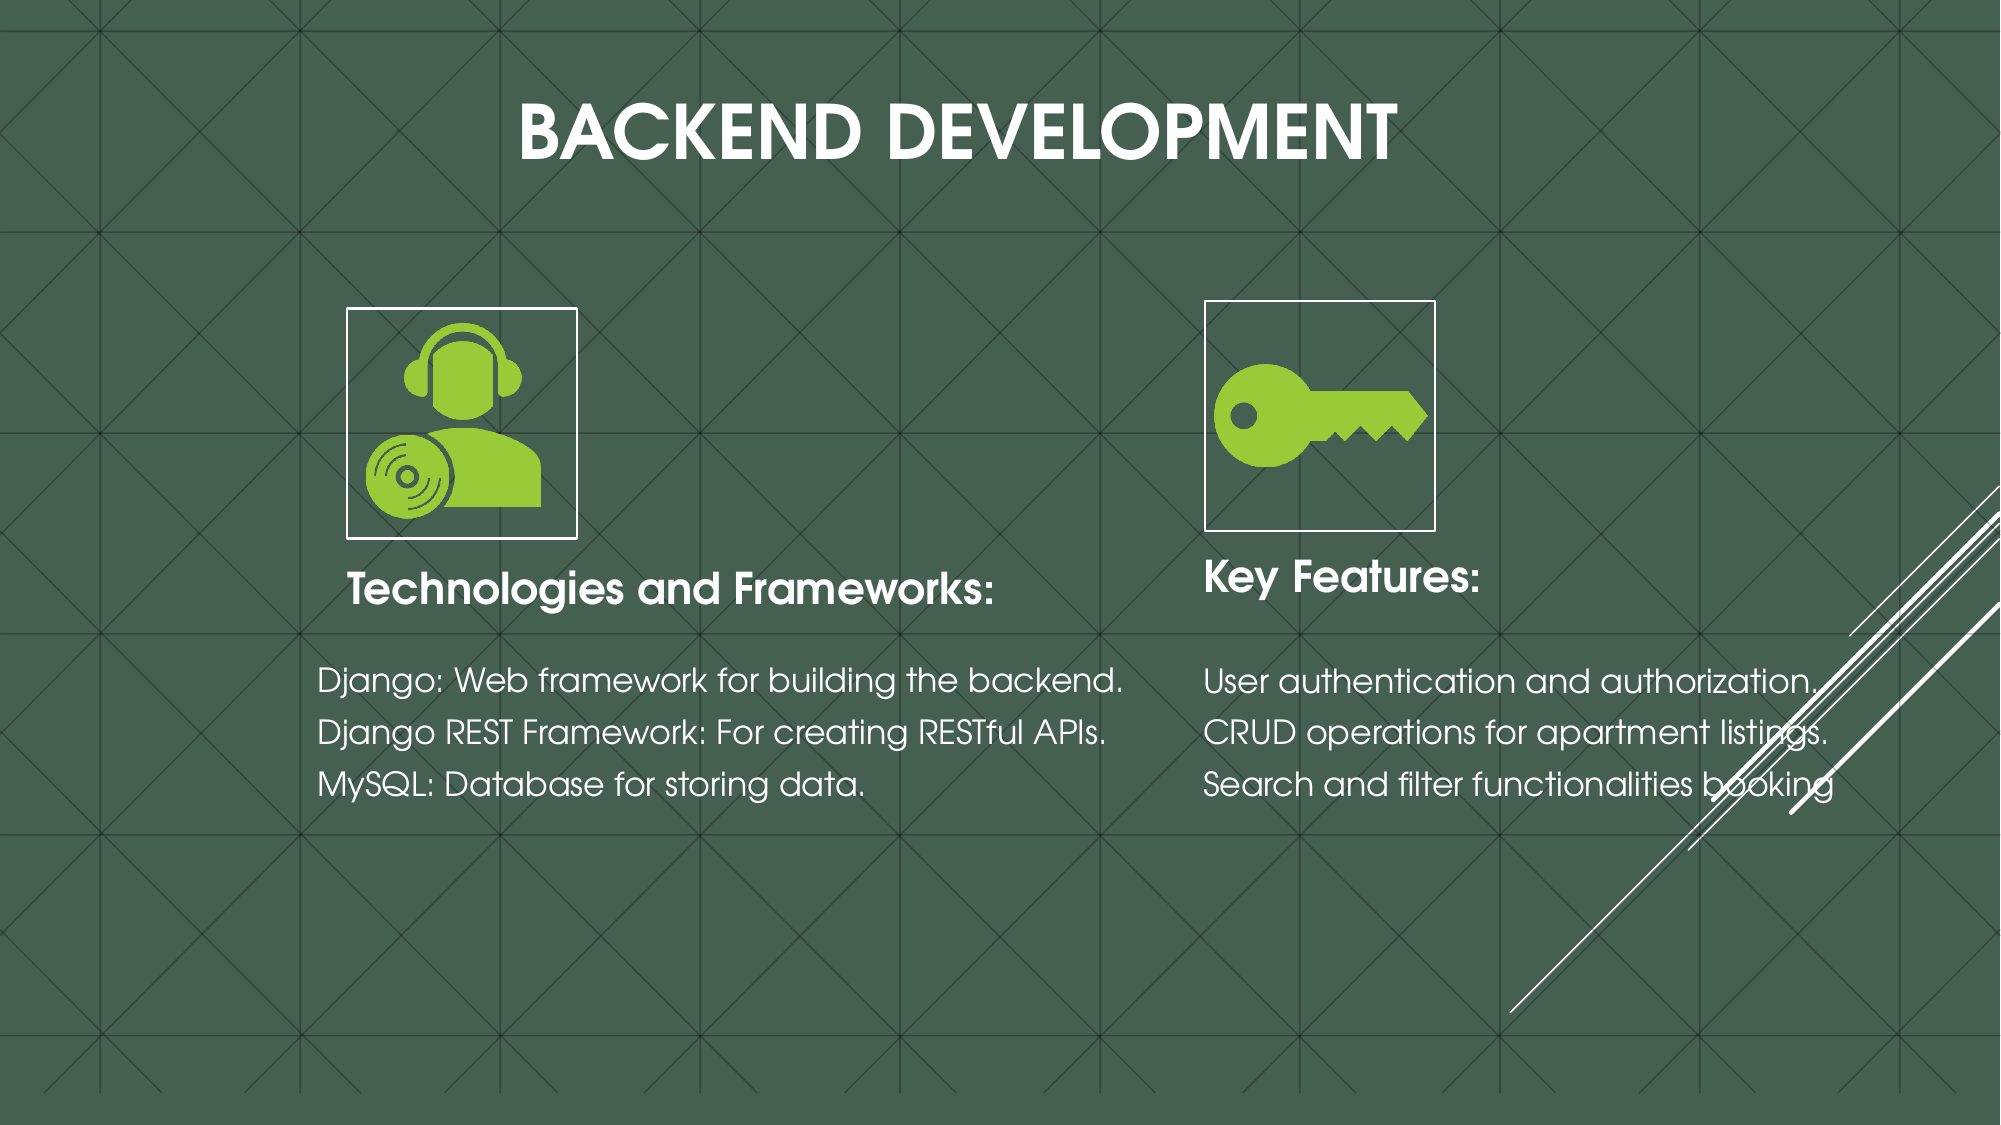

Backend Development
Technologies and Frameworks:
Django: Web framework for building the backend.
Django REST Framework: For creating RESTful APIs.
MySQL: Database for storing data.
Key Features:
User authentication and authorization.
CRUD operations for apartment listings.
Search and filter functionalities booking